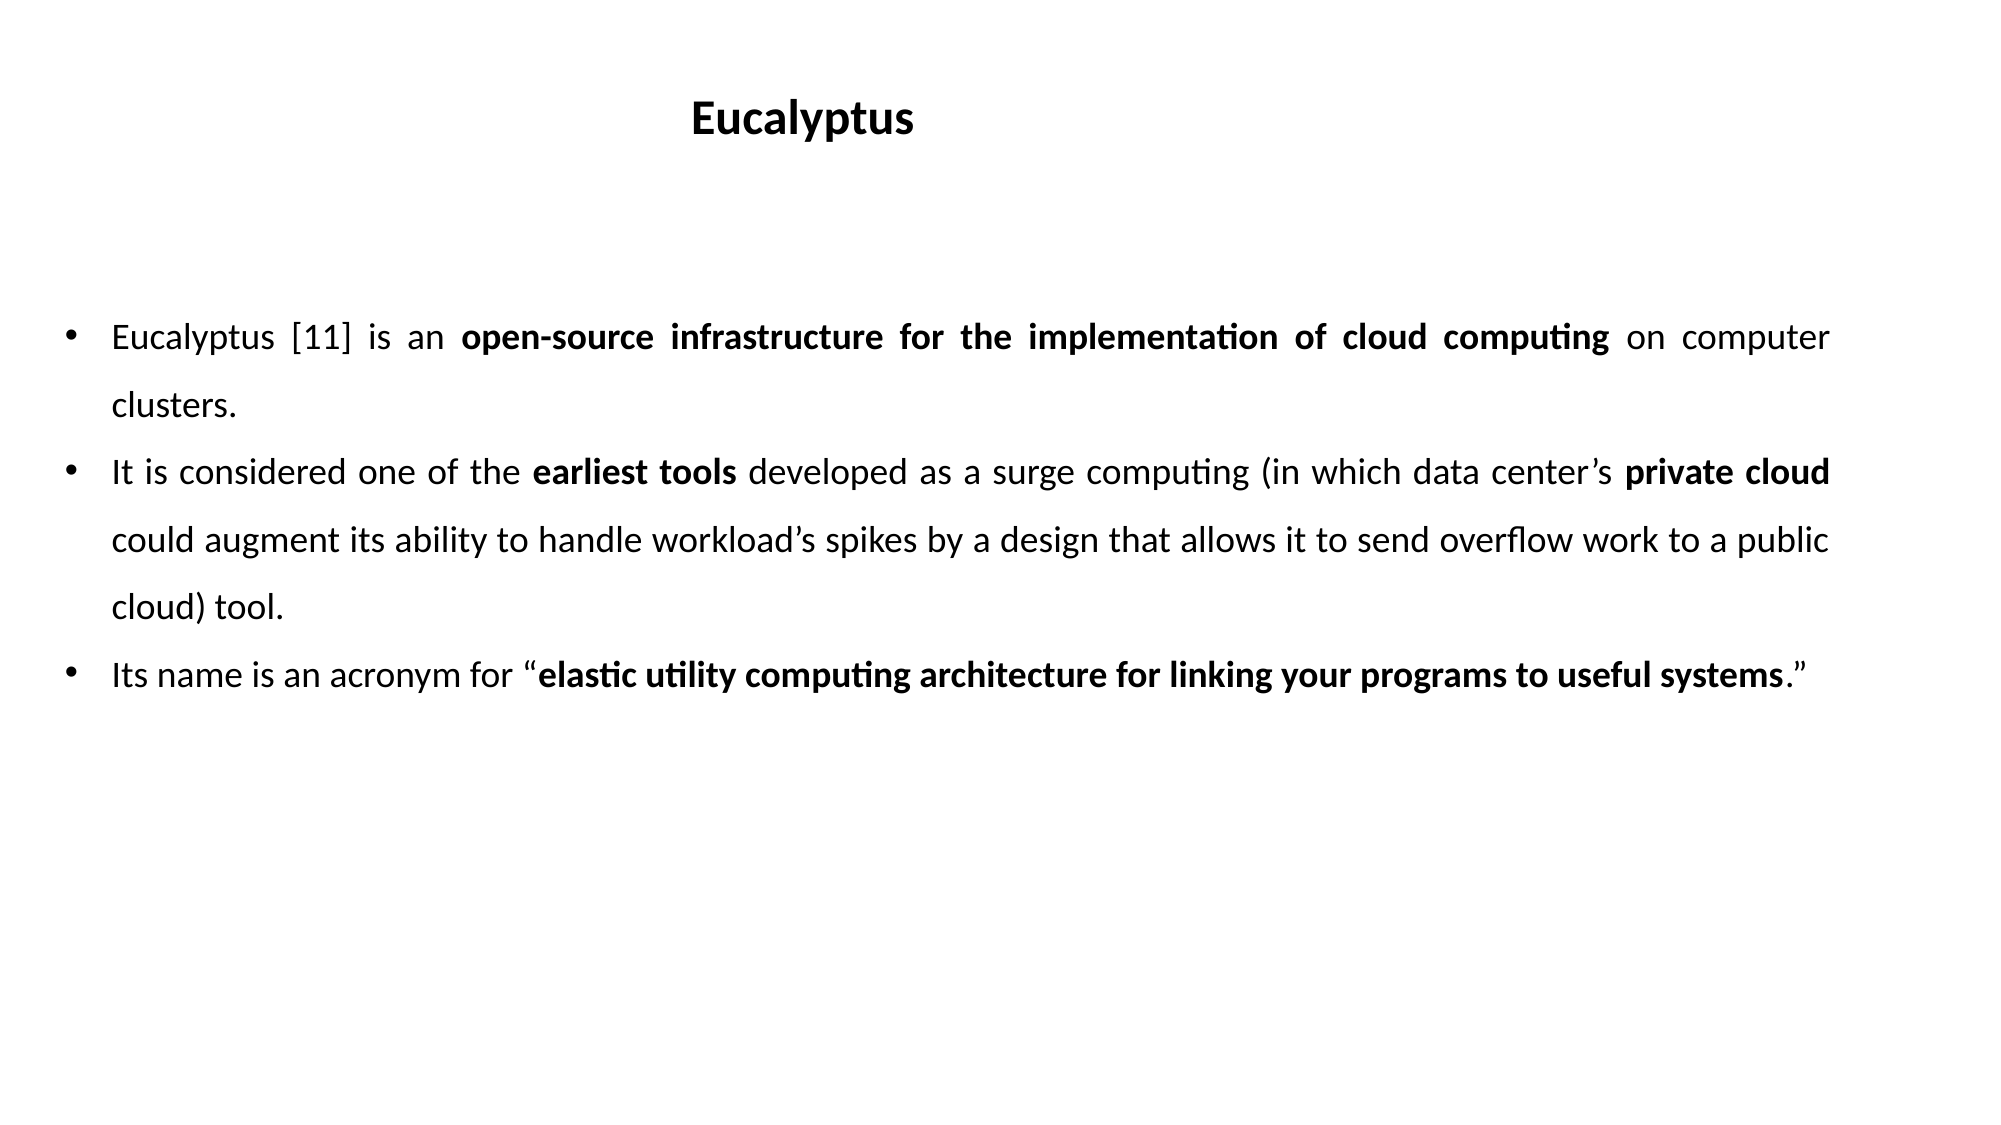

Eucalyptus
Eucalyptus [11] is an open-source infrastructure for the implementation of cloud computing on computer clusters.
It is considered one of the earliest tools developed as a surge computing (in which data center’s private cloud could augment its ability to handle workload’s spikes by a design that allows it to send overflow work to a public cloud) tool.
Its name is an acronym for “elastic utility computing architecture for linking your programs to useful systems.”